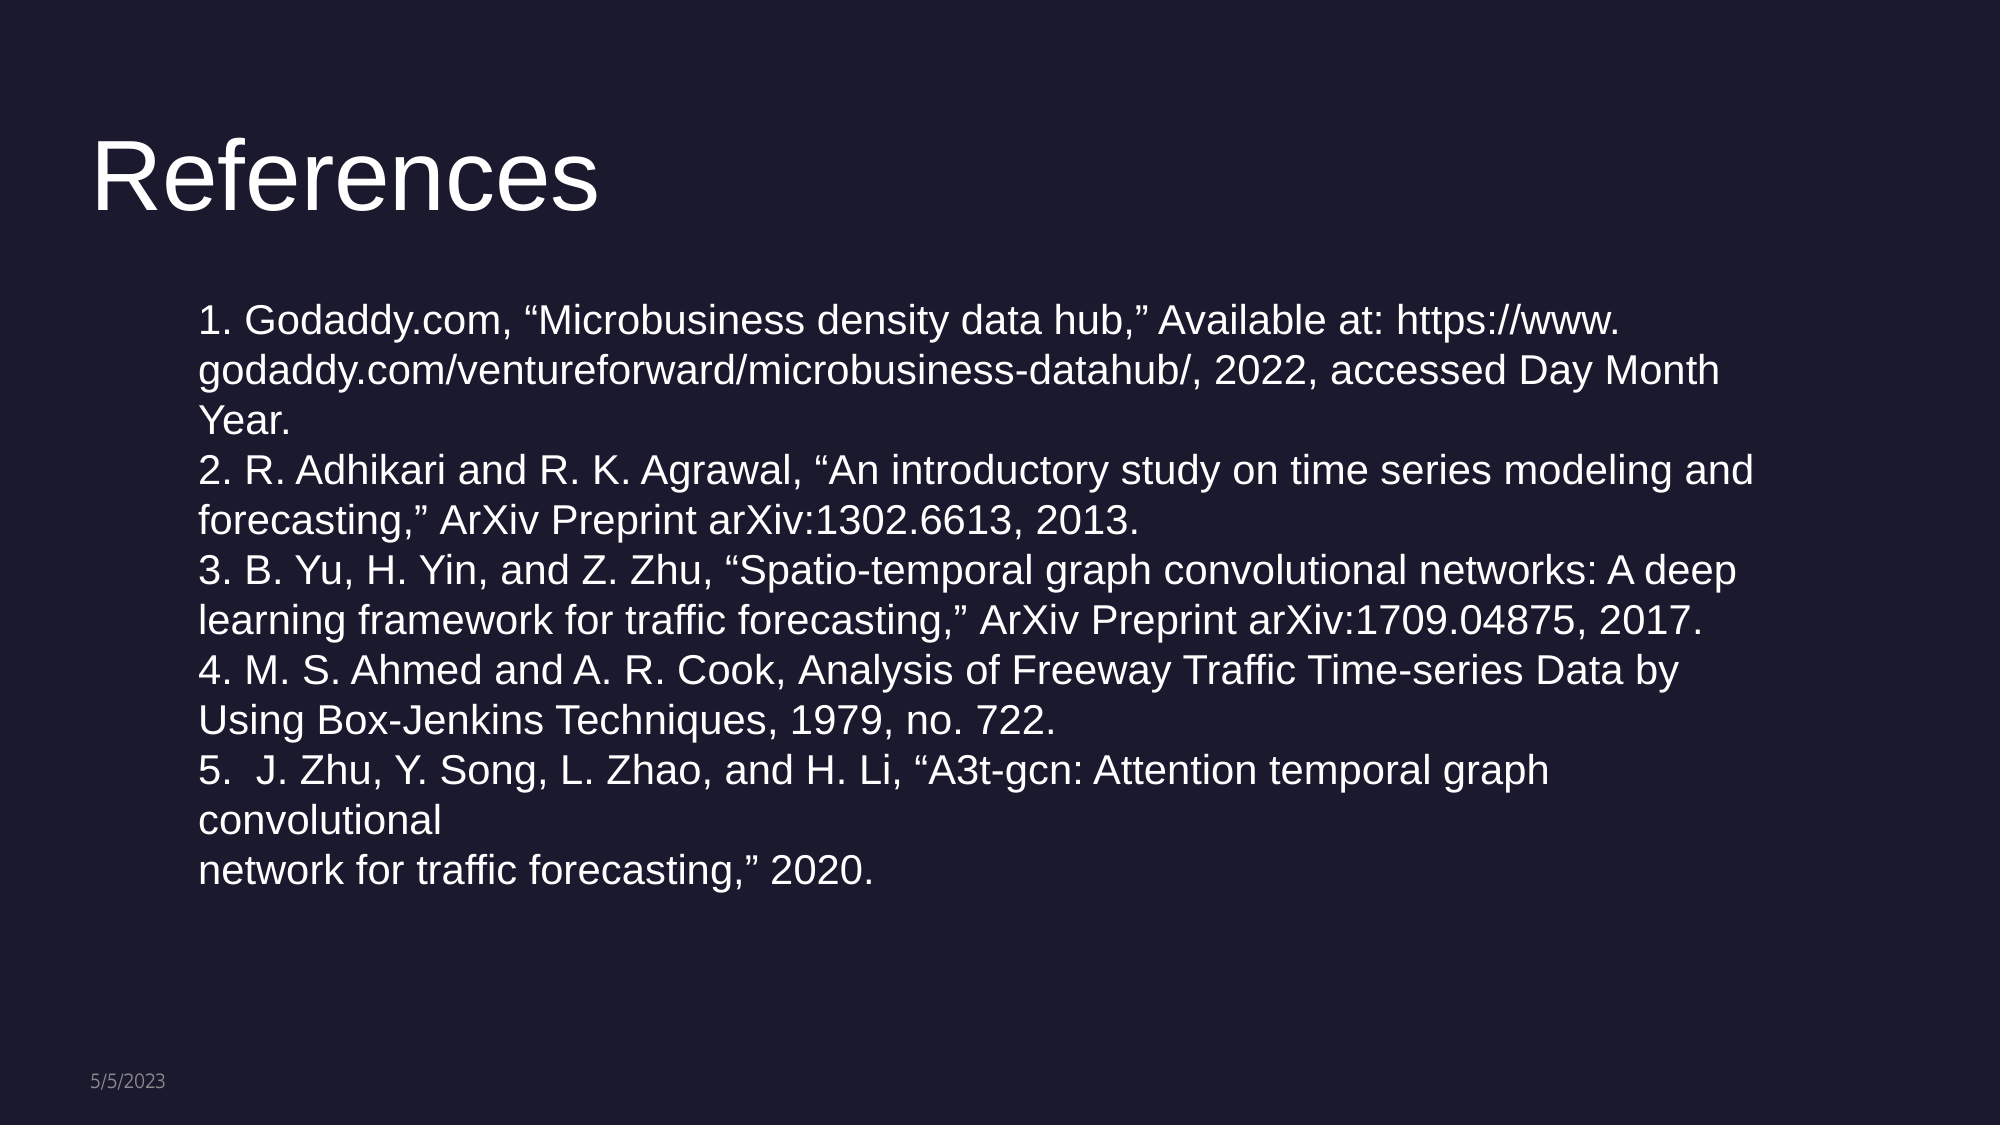

# References

1. Godaddy.com, “Microbusiness density data hub,” Available at: https://www.
godaddy.com/ventureforward/microbusiness-datahub/, 2022, accessed Day Month
Year.
2. R. Adhikari and R. K. Agrawal, “An introductory study on time series modeling and
forecasting,” ArXiv Preprint arXiv:1302.6613, 2013.
3. B. Yu, H. Yin, and Z. Zhu, “Spatio-temporal graph convolutional networks: A deep
learning framework for traffic forecasting,” ArXiv Preprint arXiv:1709.04875, 2017.
4. M. S. Ahmed and A. R. Cook, Analysis of Freeway Traffic Time-series Data by
Using Box-Jenkins Techniques, 1979, no. 722.
5.  J. Zhu, Y. Song, L. Zhao, and H. Li, “A3t-gcn: Attention temporal graph convolutional
network for traffic forecasting,” 2020.

5/5/2023
52